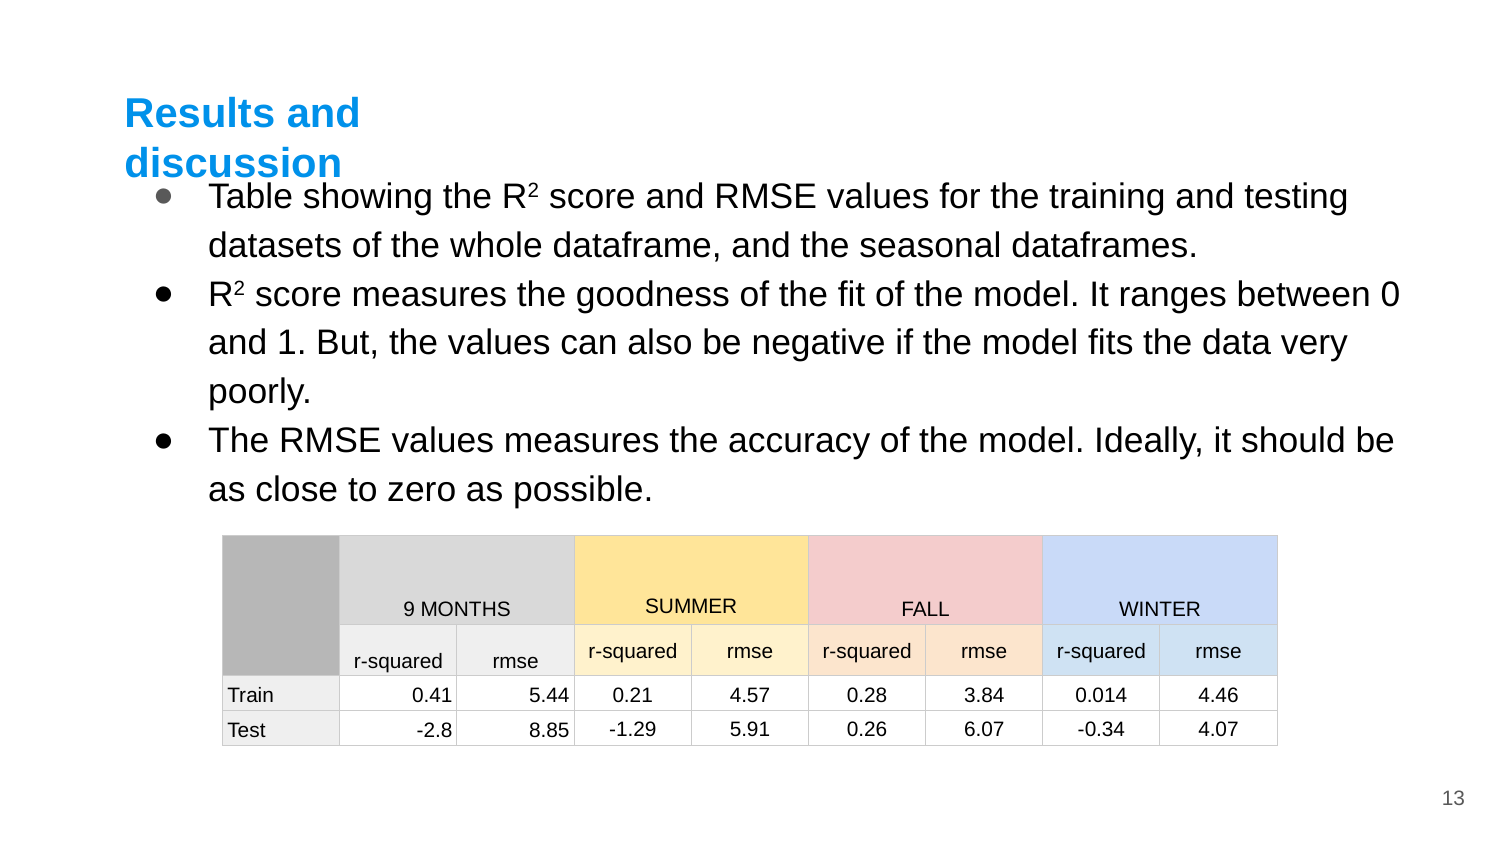

Results and discussion
Table showing the R2 score and RMSE values for the training and testing datasets of the whole dataframe, and the seasonal dataframes.
R2 score measures the goodness of the fit of the model. It ranges between 0 and 1. But, the values can also be negative if the model fits the data very poorly.
The RMSE values measures the accuracy of the model. Ideally, it should be as close to zero as possible.
|  | 9 MONTHS |  | SUMMER |  | FALL |  | WINTER |  |
| --- | --- | --- | --- | --- | --- | --- | --- | --- |
|  | r-squared | rmse | r-squared | rmse | r-squared | rmse | r-squared | rmse |
| Train | 0.41 | 5.44 | 0.21 | 4.57 | 0.28 | 3.84 | 0.014 | 4.46 |
| Test | -2.8 | 8.85 | -1.29 | 5.91 | 0.26 | 6.07 | -0.34 | 4.07 |
13